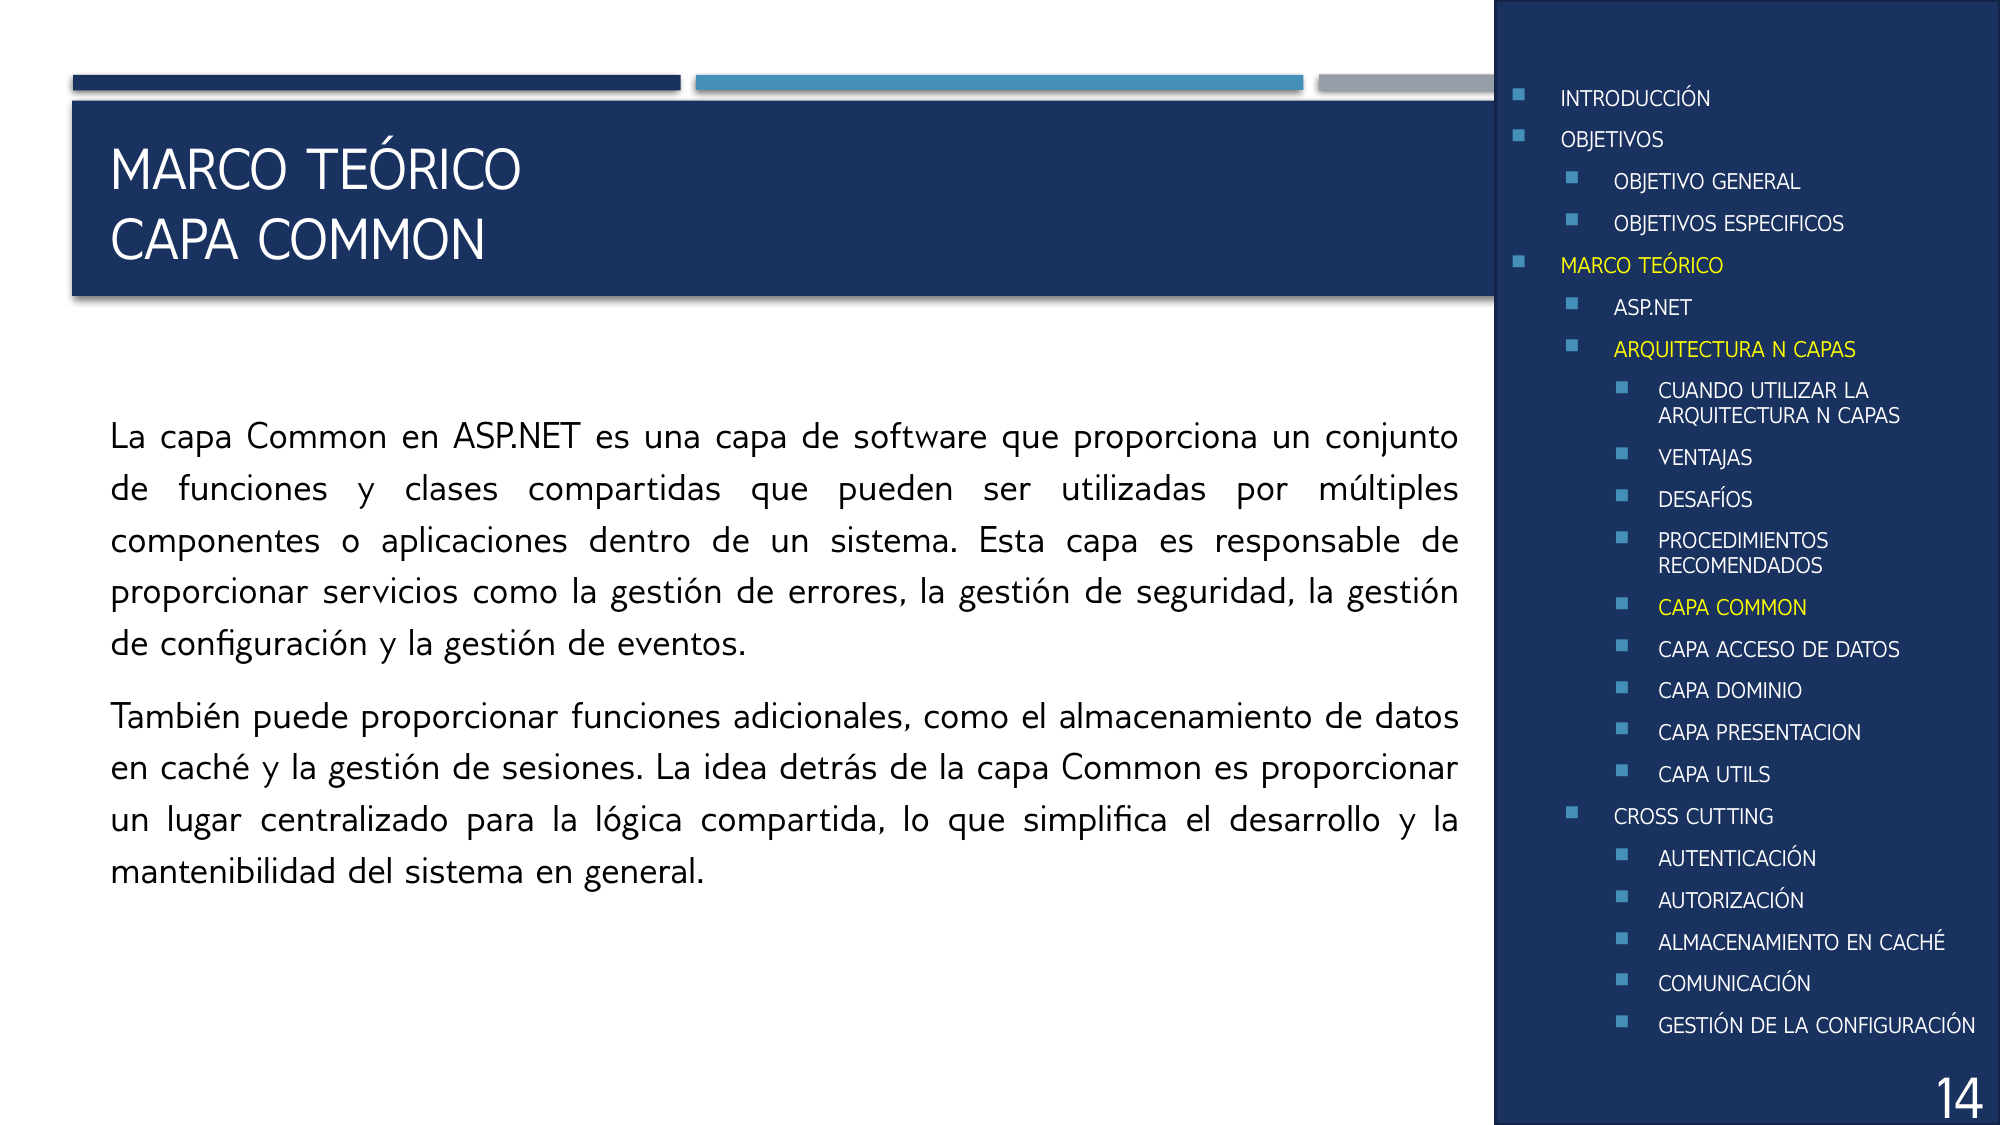

INTRODUCCIÓN
OBJETIVOS
OBJETIVO GENERAL
OBJETIVOS ESPECIFICOS
MARCO TEÓRICO
ASP.NET
ARQUITECTURA N CAPAS
CUANDO UTILIZAR LA ARQUITECTURA N CAPAS
VENTAJAS
DESAFÍOS
PROCEDIMIENTOS RECOMENDADOS
CAPA COMMON
CAPA ACCESO DE DATOS
CAPA DOMINIO
CAPA PRESENTACION
CAPA UTILS
CROSS CUTTING
AUTENTICACIÓN
AUTORIZACIÓN
ALMACENAMIENTO EN CACHÉ
COMUNICACIÓN
GESTIÓN DE LA CONFIGURACIÓN
# MARCO TEÓRICO CAPA COMMON
La capa Common en ASP.NET es una capa de software que proporciona un conjunto de funciones y clases compartidas que pueden ser utilizadas por múltiples componentes o aplicaciones dentro de un sistema. Esta capa es responsable de proporcionar servicios como la gestión de errores, la gestión de seguridad, la gestión de configuración y la gestión de eventos.
También puede proporcionar funciones adicionales, como el almacenamiento de datos en caché y la gestión de sesiones. La idea detrás de la capa Common es proporcionar un lugar centralizado para la lógica compartida, lo que simplifica el desarrollo y la mantenibilidad del sistema en general.
14
14